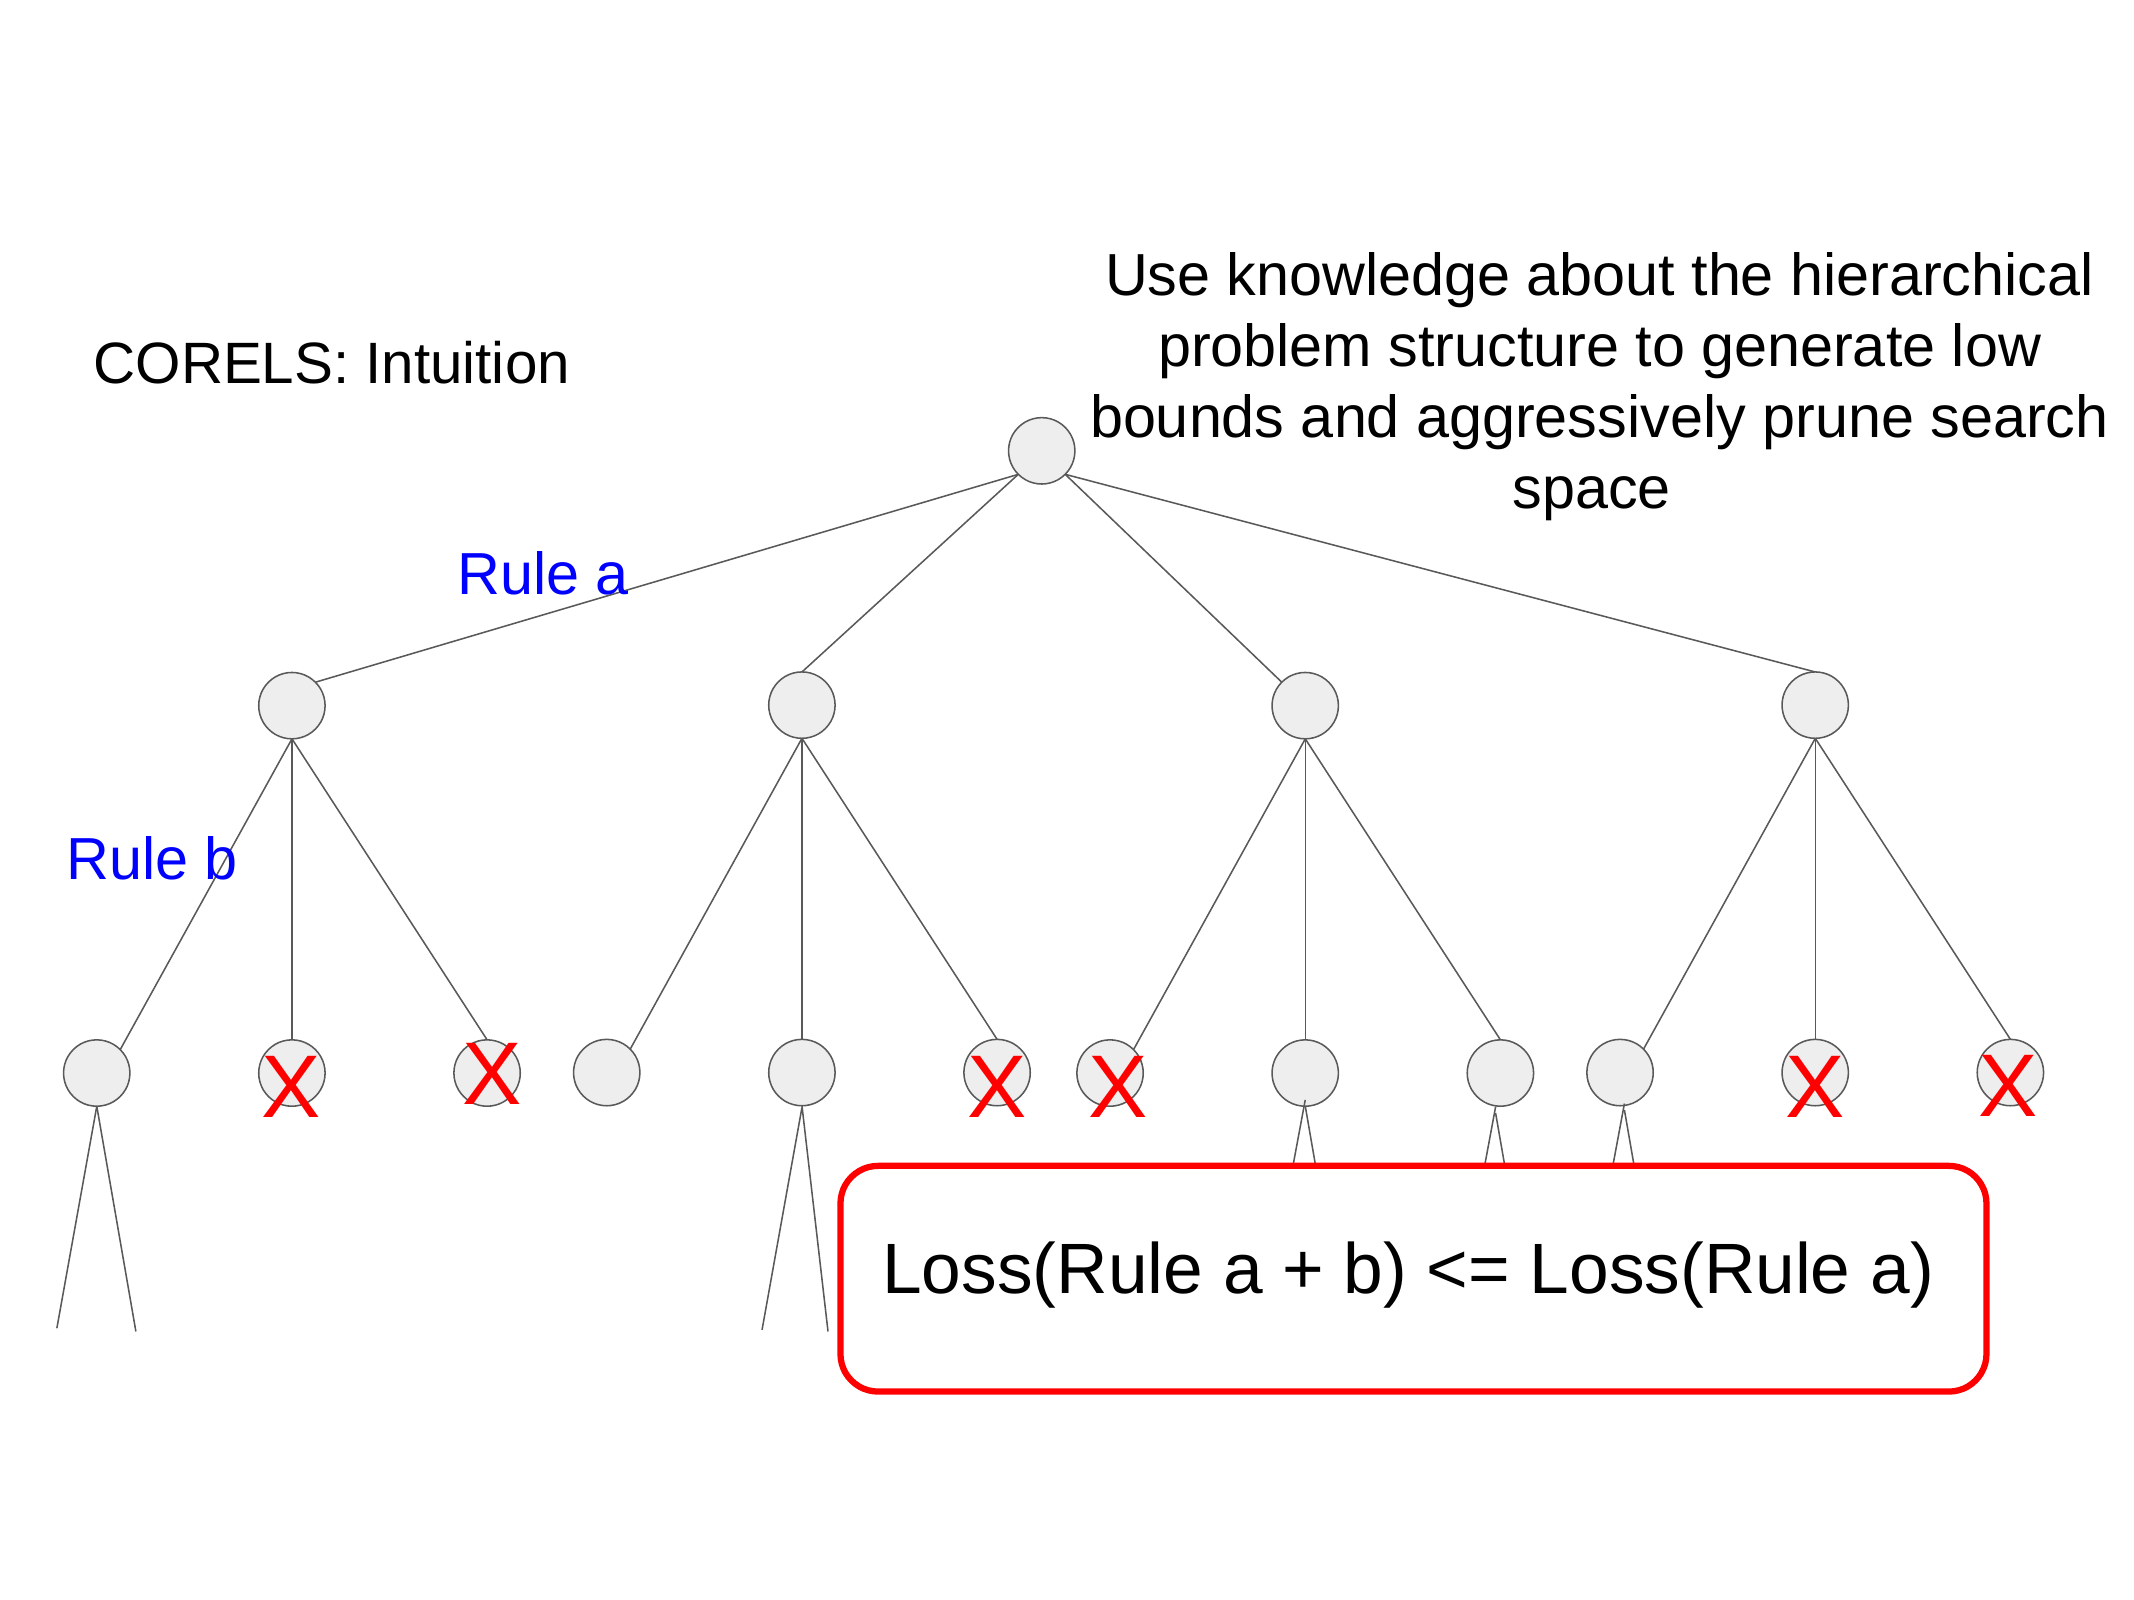

Use knowledge about the hierarchical problem structure to generate low bounds and aggressively prune search space
# CORELS: Intuition

Rule a

Rule b
X
X
X
X
X
X

Loss(Rule a + b) <= Loss(Rule a)